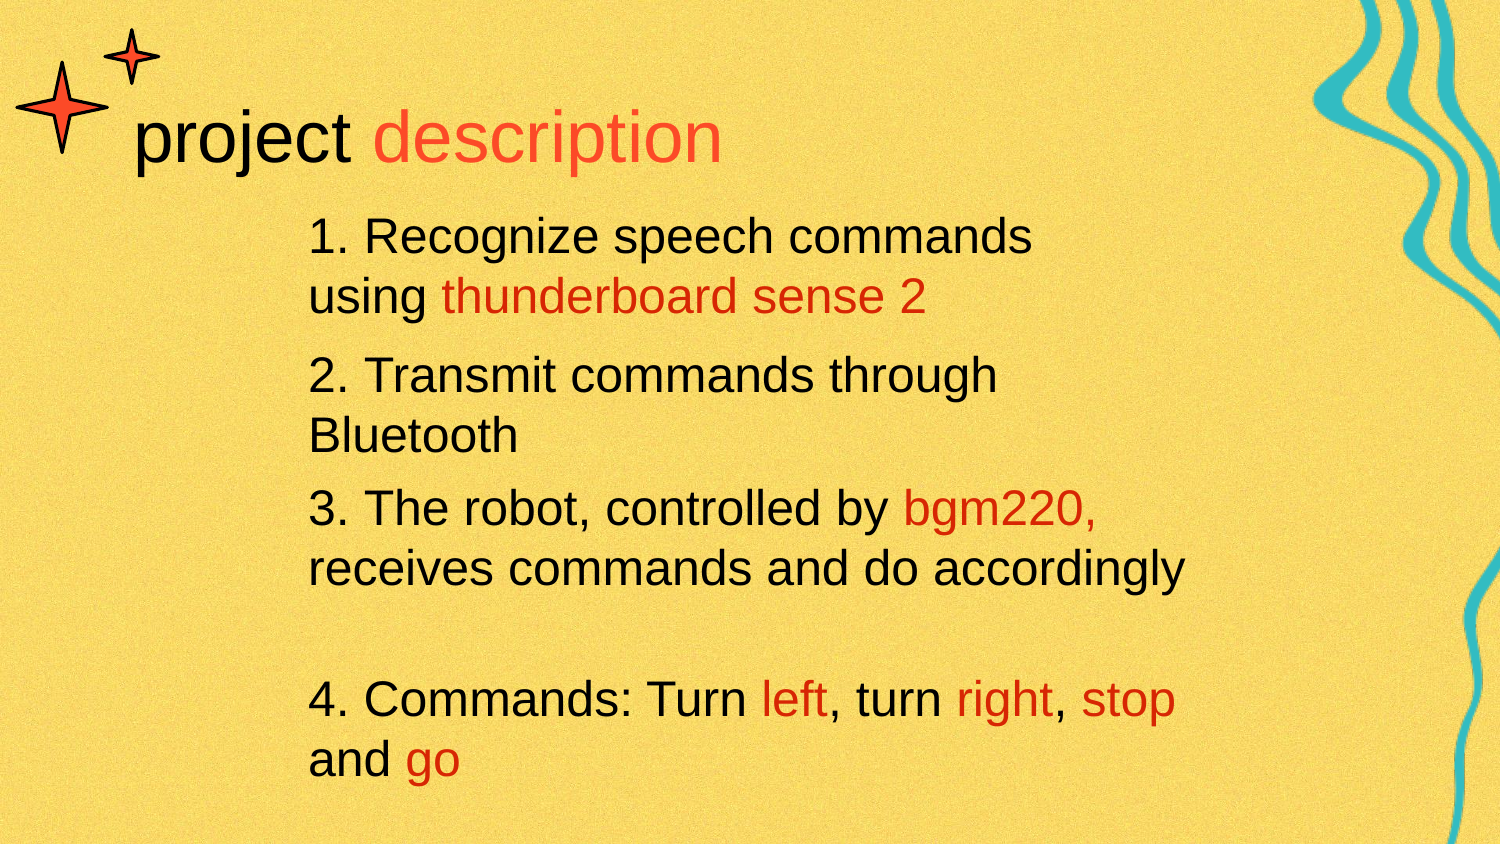

# project description
1. Recognize speech commands      using thunderboard sense 2

2. Transmit commands through
Bluetooth

3. The robot, controlled by bgm220, receives commands and do accordingly

4. Commands: Turn left, turn right, stop and go